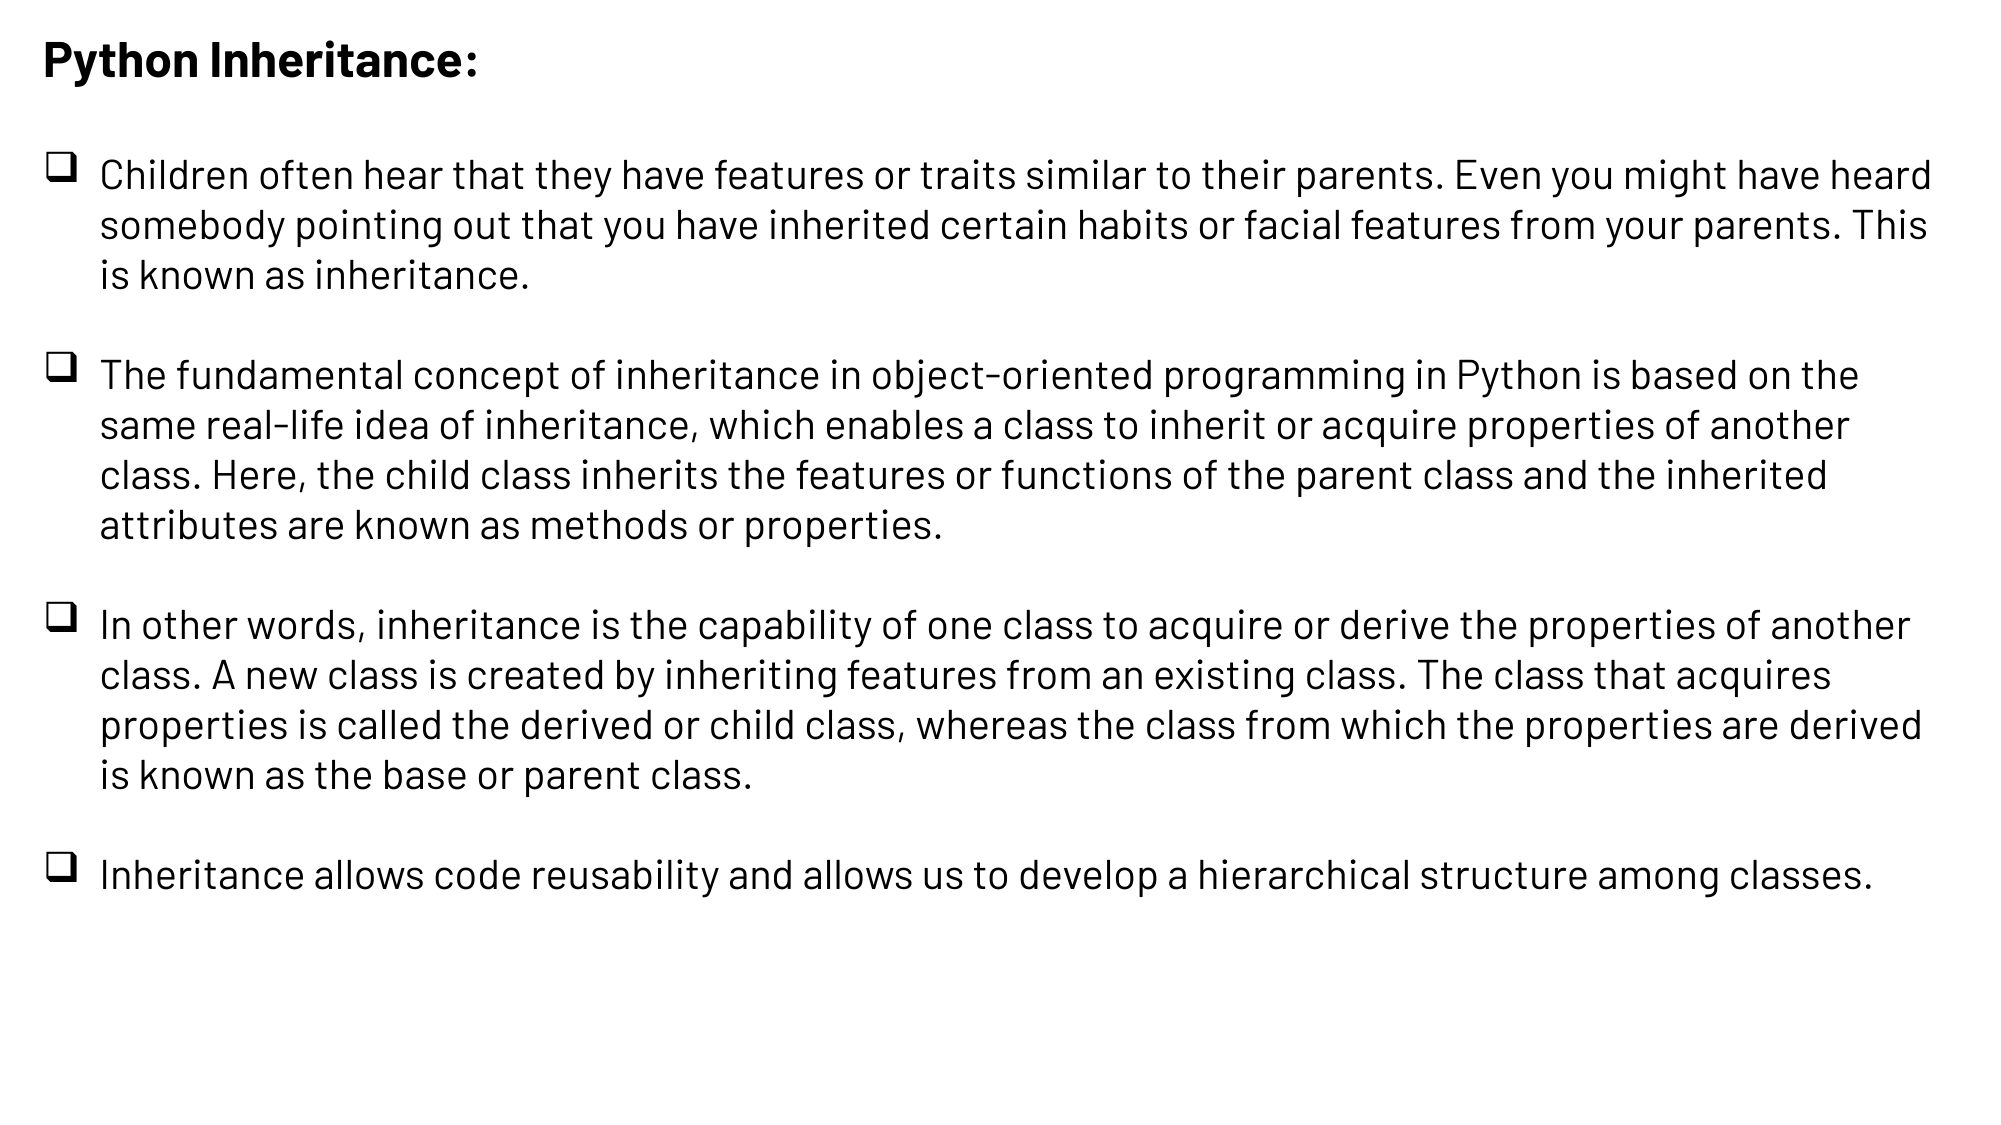

Python Inheritance:

Children often hear that they have features or traits similar to their parents. Even you might have heard somebody pointing out that you have inherited certain habits or facial features from your parents. This is known as inheritance.

The fundamental concept of inheritance in object-oriented programming in Python is based on the same real-life idea of inheritance, which enables a class to inherit or acquire properties of another class. Here, the child class inherits the features or functions of the parent class and the inherited attributes are known as methods or properties.

In other words, inheritance is the capability of one class to acquire or derive the properties of another class. A new class is created by inheriting features from an existing class. The class that acquires properties is called the derived or child class, whereas the class from which the properties are derived is known as the base or parent class.

Inheritance allows code reusability and allows us to develop a hierarchical structure among classes.